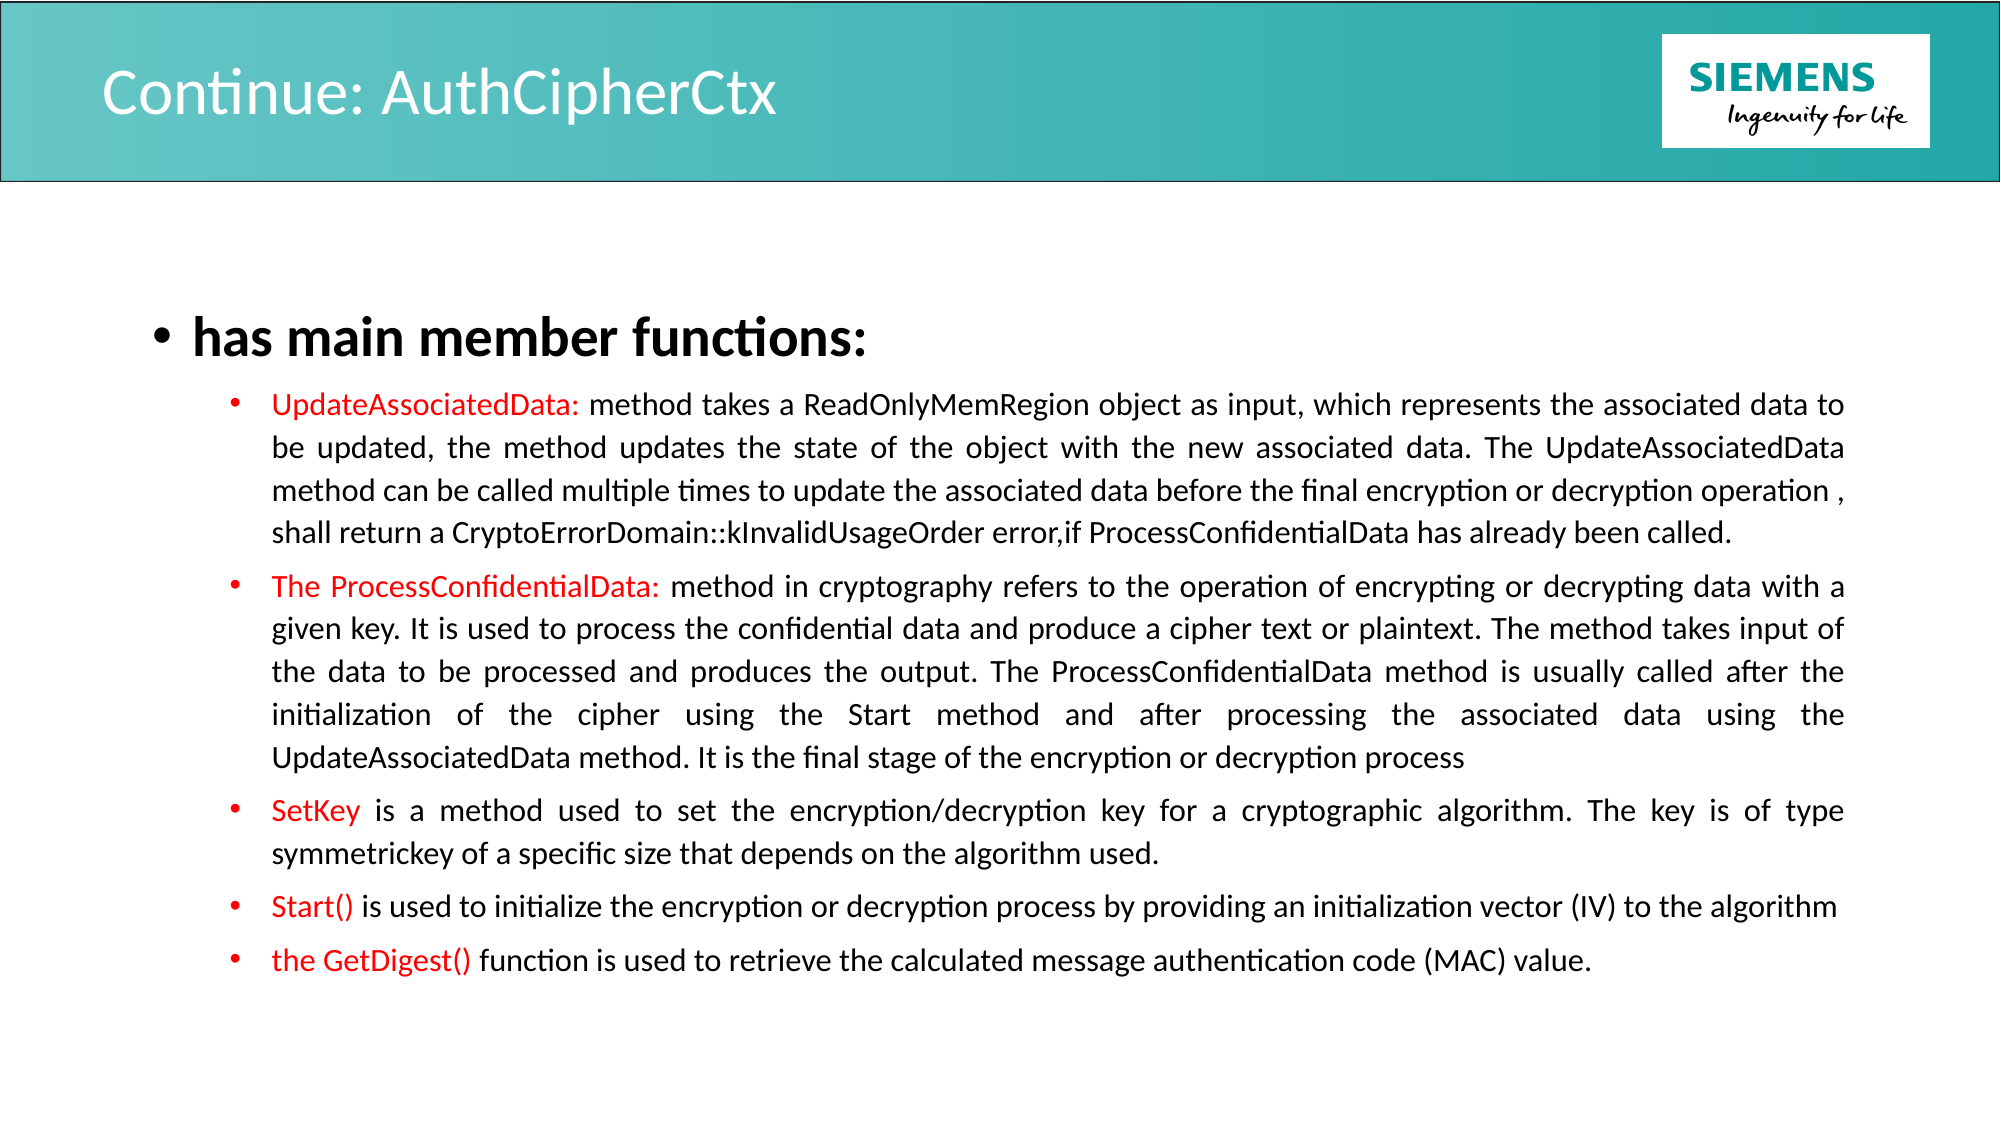

# Continue: AuthCipherCtx
has main member functions:
UpdateAssociatedData: method takes a ReadOnlyMemRegion object as input, which represents the associated data to be updated, the method updates the state of the object with the new associated data. The UpdateAssociatedData method can be called multiple times to update the associated data before the final encryption or decryption operation , shall return a CryptoErrorDomain::kInvalidUsageOrder error,if ProcessConfidentialData has already been called.
The ProcessConfidentialData: method in cryptography refers to the operation of encrypting or decrypting data with a given key. It is used to process the confidential data and produce a cipher text or plaintext. The method takes input of the data to be processed and produces the output. The ProcessConfidentialData method is usually called after the initialization of the cipher using the Start method and after processing the associated data using the UpdateAssociatedData method. It is the final stage of the encryption or decryption process
SetKey is a method used to set the encryption/decryption key for a cryptographic algorithm. The key is of type symmetrickey of a specific size that depends on the algorithm used.
Start() is used to initialize the encryption or decryption process by providing an initialization vector (IV) to the algorithm
the GetDigest() function is used to retrieve the calculated message authentication code (MAC) value.